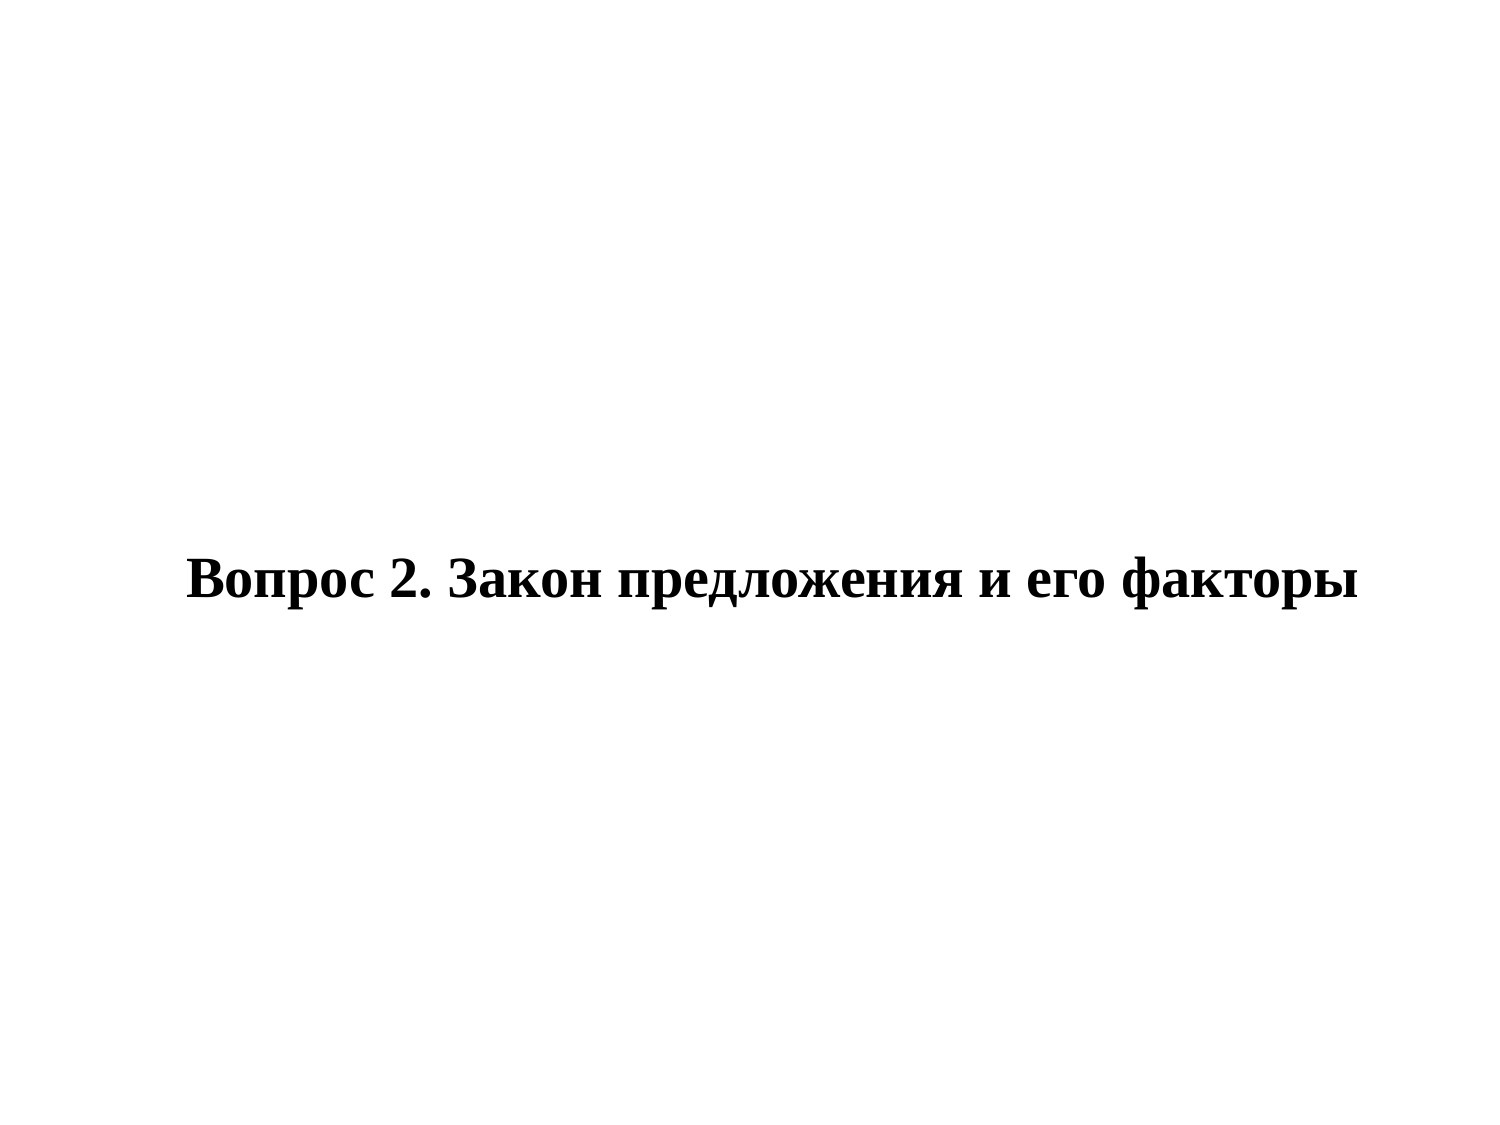

Вопрос 2. Закон предложения и его факторы